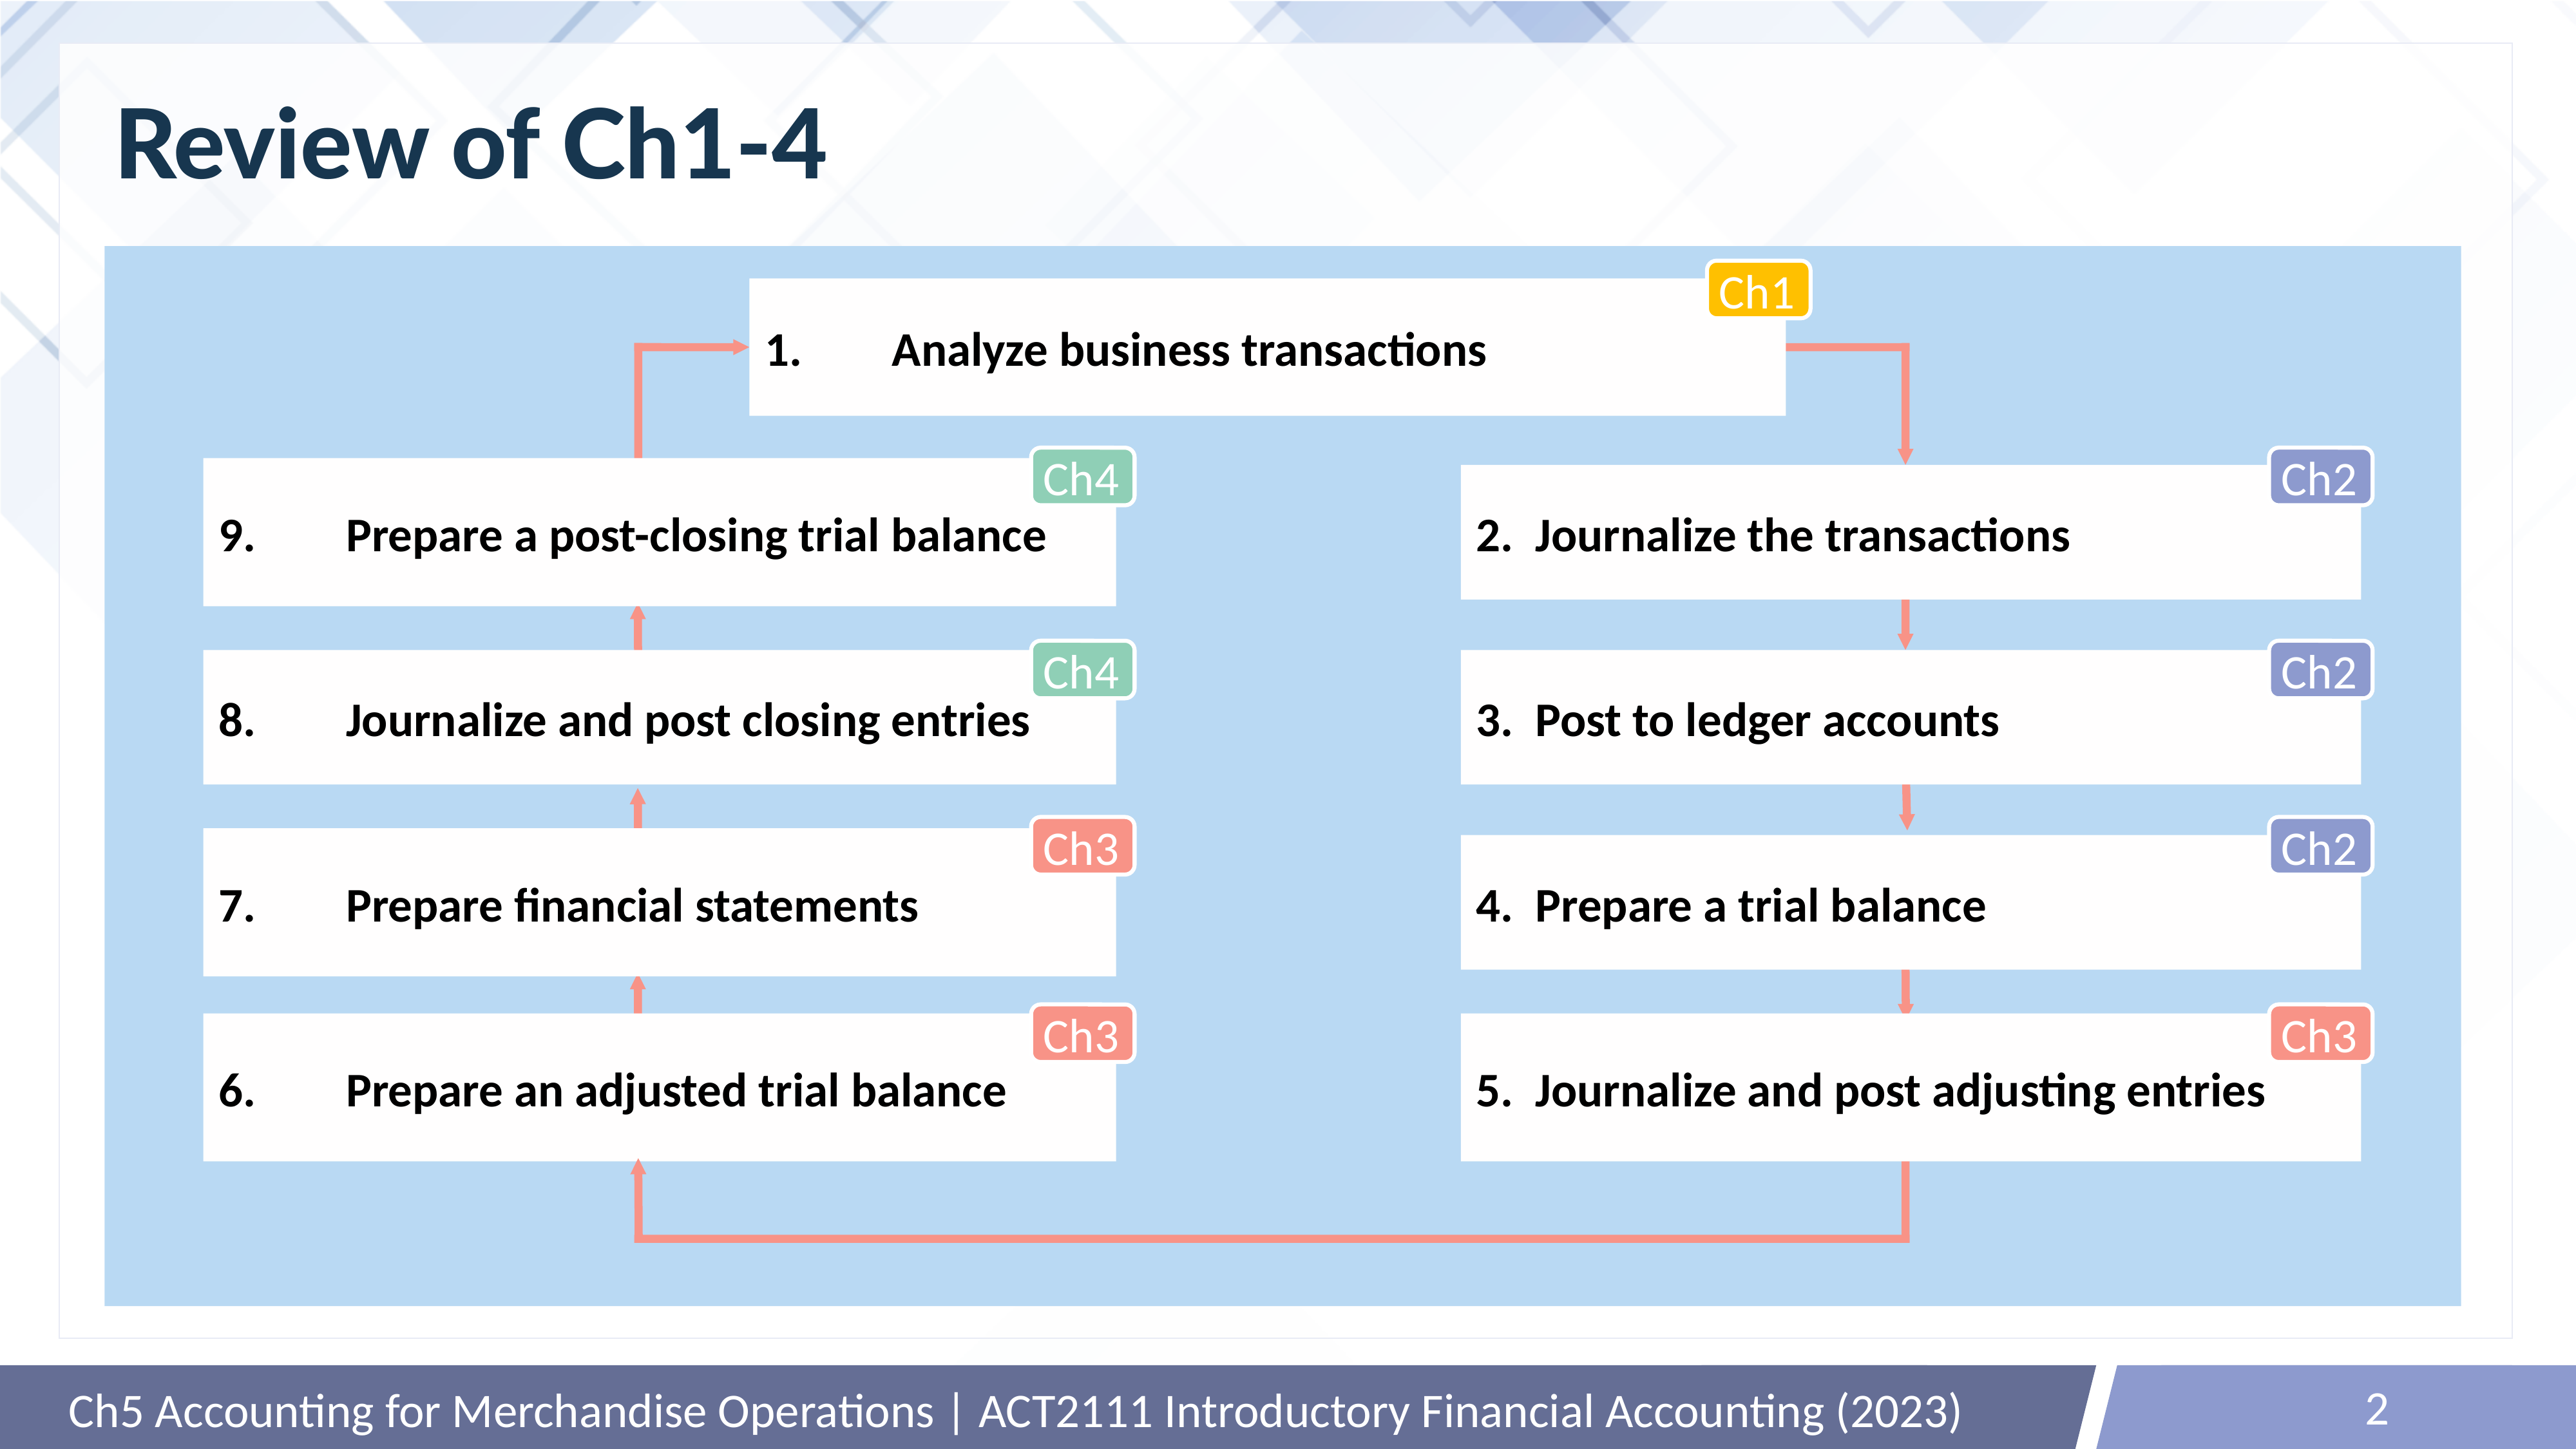

# Review of Ch1-4

1. 	Analyze business transactions

9. 	Prepare a post-closing trial balance
2.  Journalize the transactions

8. 	Journalize and post closing entries
3.  Post to ledger accounts

7. 	Prepare financial statements
4.  Prepare a trial balance

6. 	Prepare an adjusted trial balance
5.  Journalize and post adjusting entries

Ch1
Ch4
Ch2
Ch4
Ch2
Ch3
Ch2
Ch3
Ch3
2
Ch5 Accounting for Merchandise Operations | ACT2111 Introductory Financial Accounting (2023)